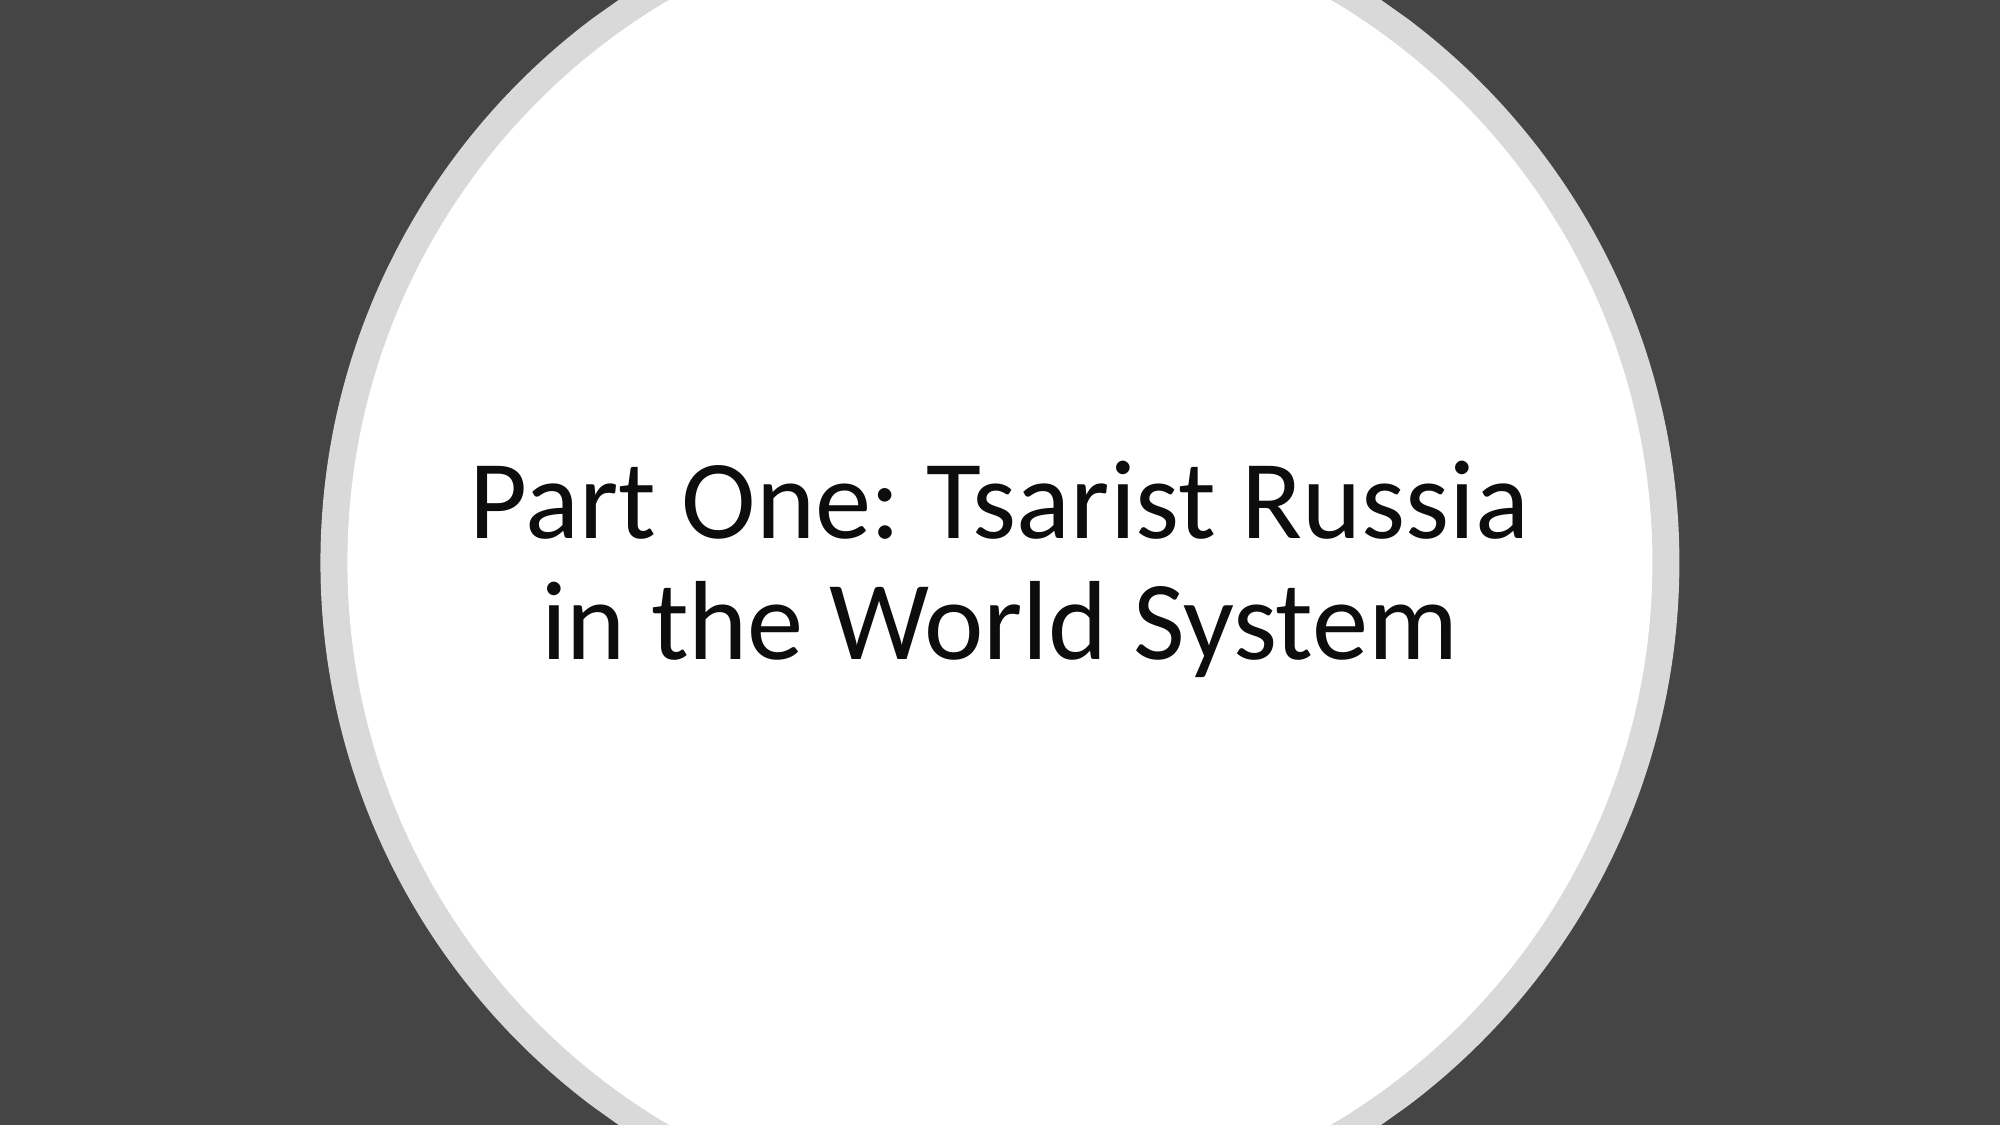

# Part One: Tsarist Russia in the World System